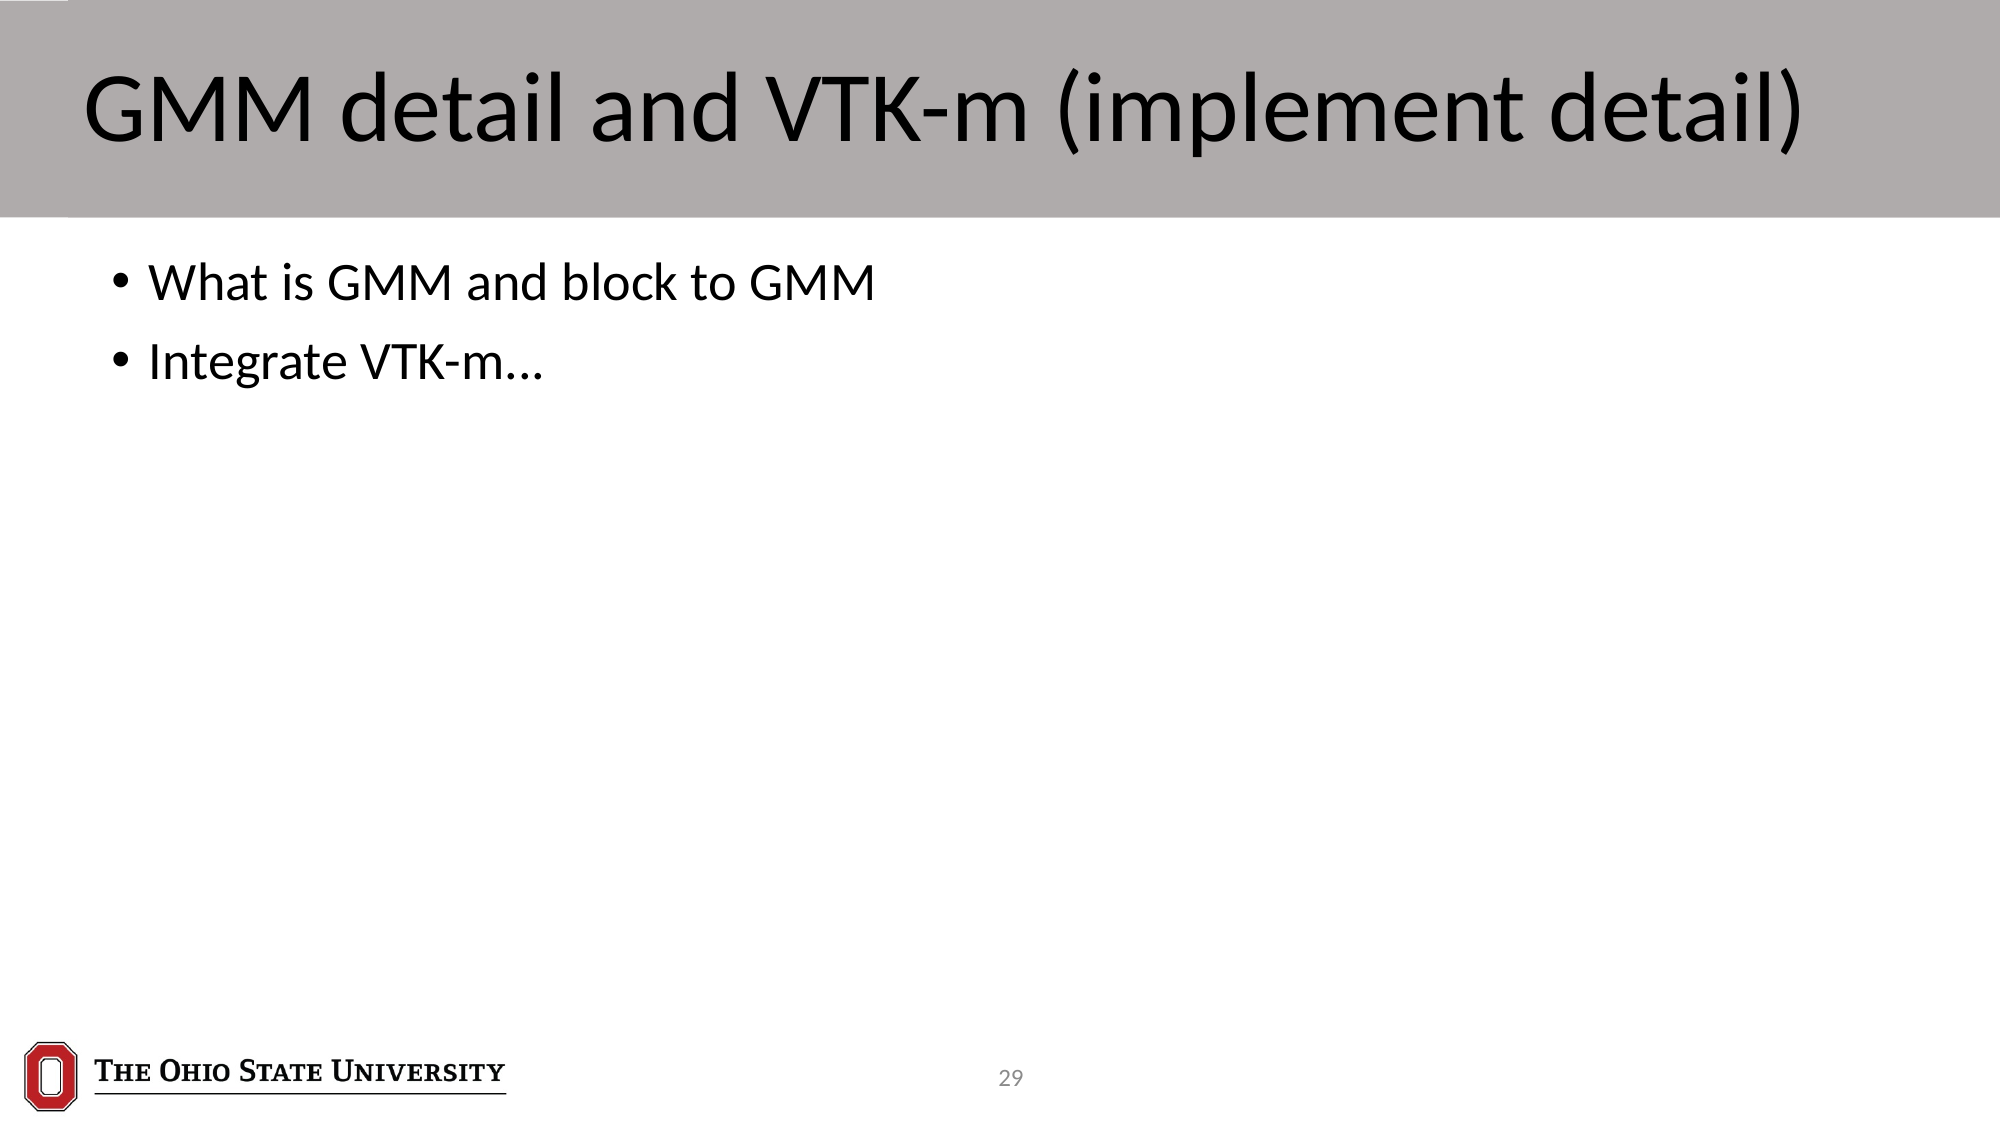

# GMM detail and VTK-m (implement detail)
What is GMM and block to GMM
Integrate VTK-m...
29